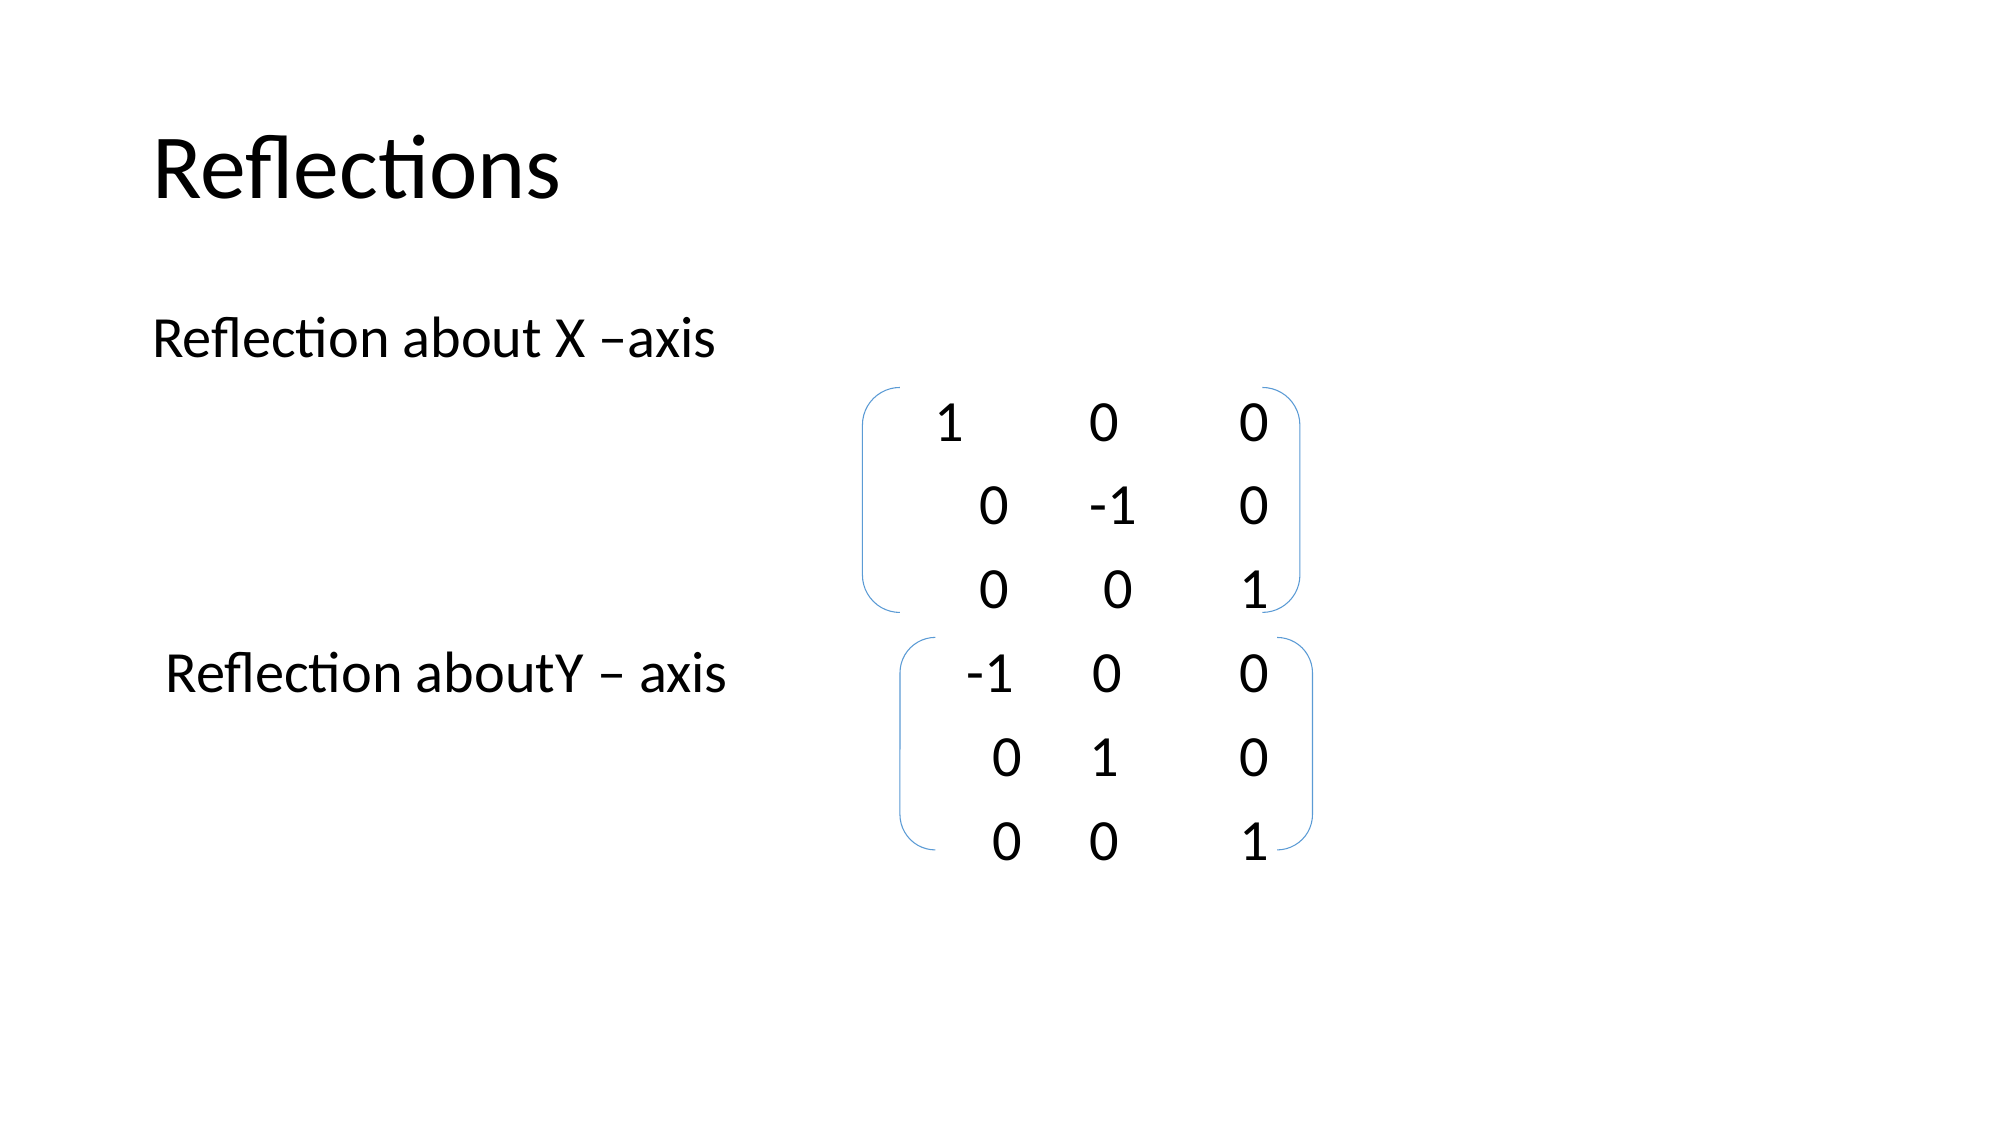

# Reflections
Reflection about X –axis
                                                           1	0	0
						   0	-1	0
						   0 	 0	1
 Reflection aboutY – axis        	  -1      0	0
						    0	1	0
						    0	0	1